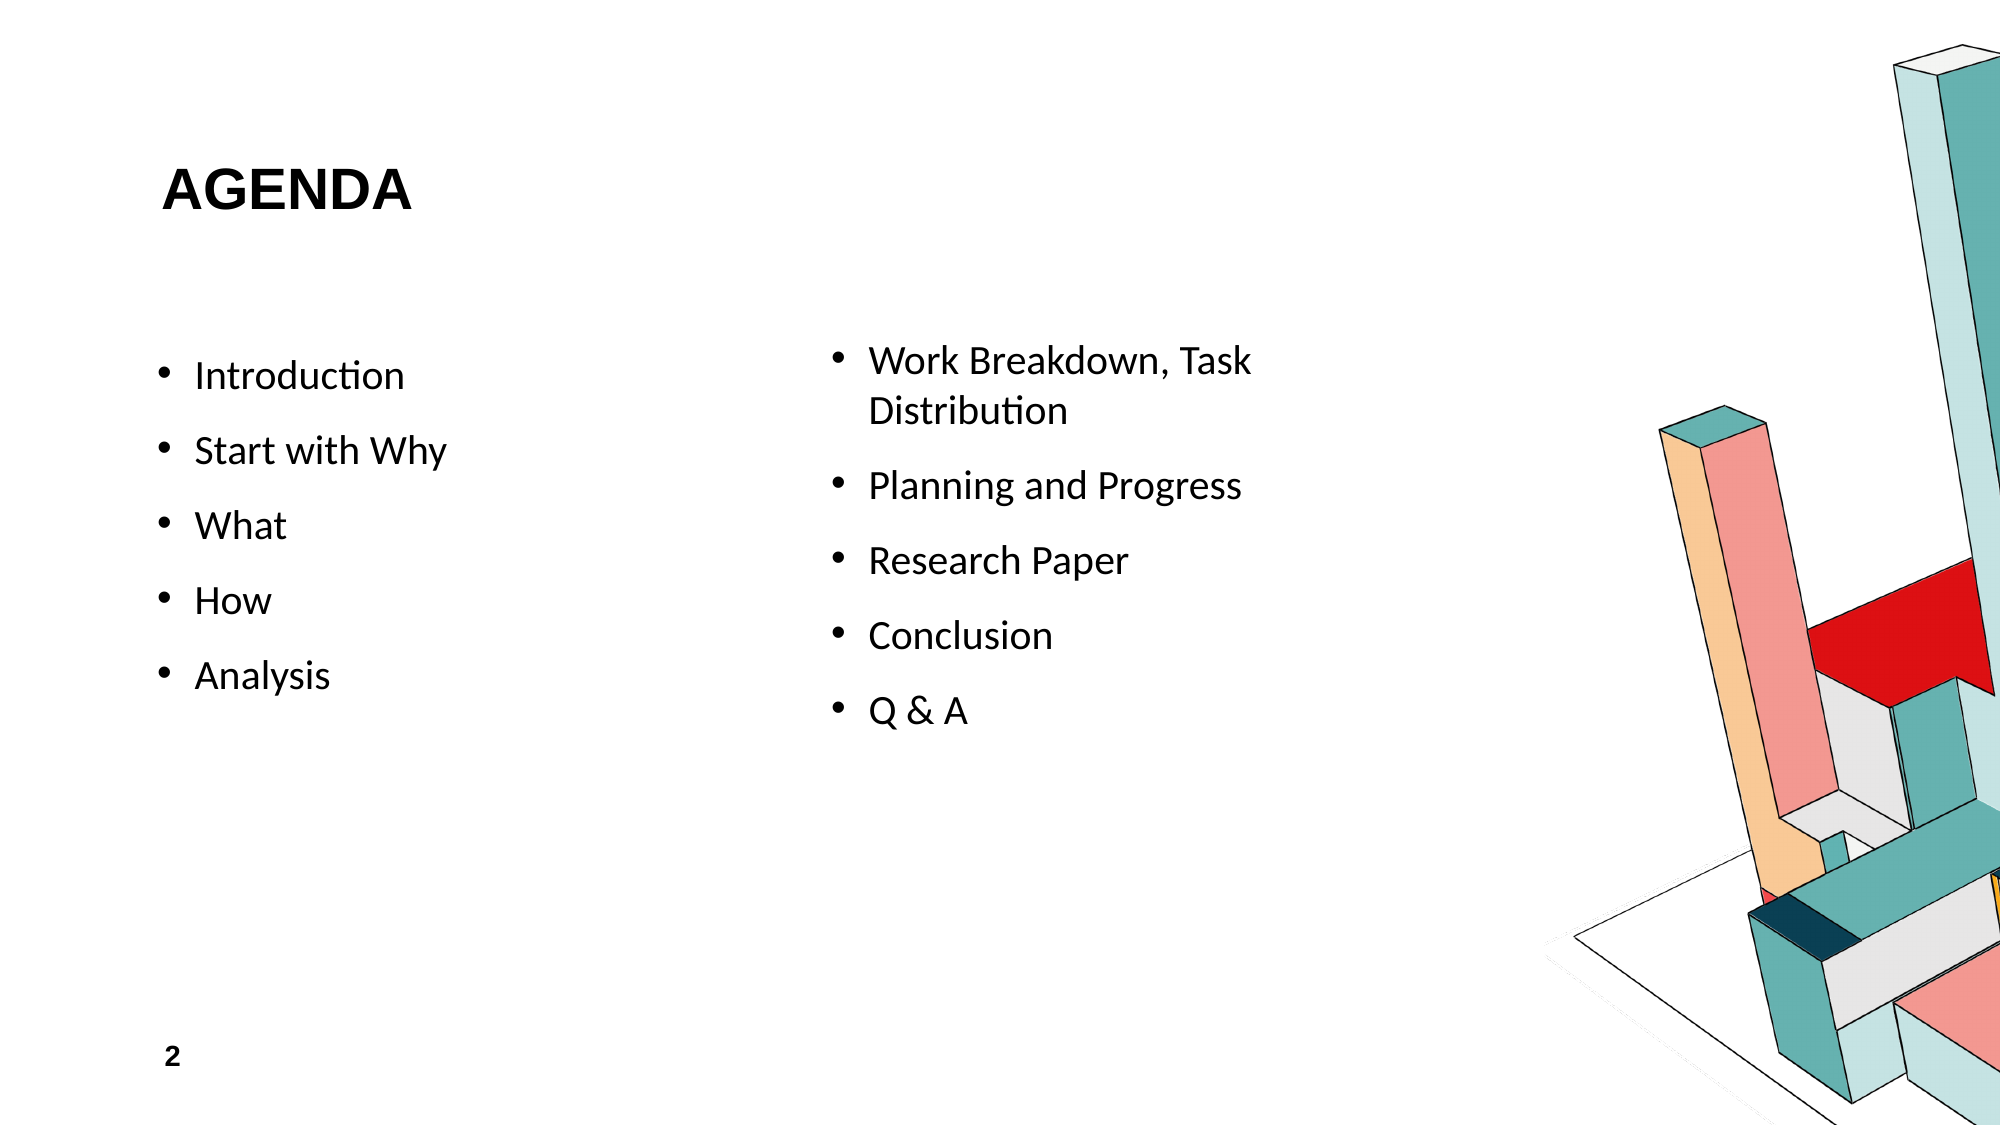

# Agenda
Work Breakdown, Task Distribution
Planning and Progress
Research Paper
Conclusion
Q & A
Introduction
Start with Why
What
How
Analysis
2